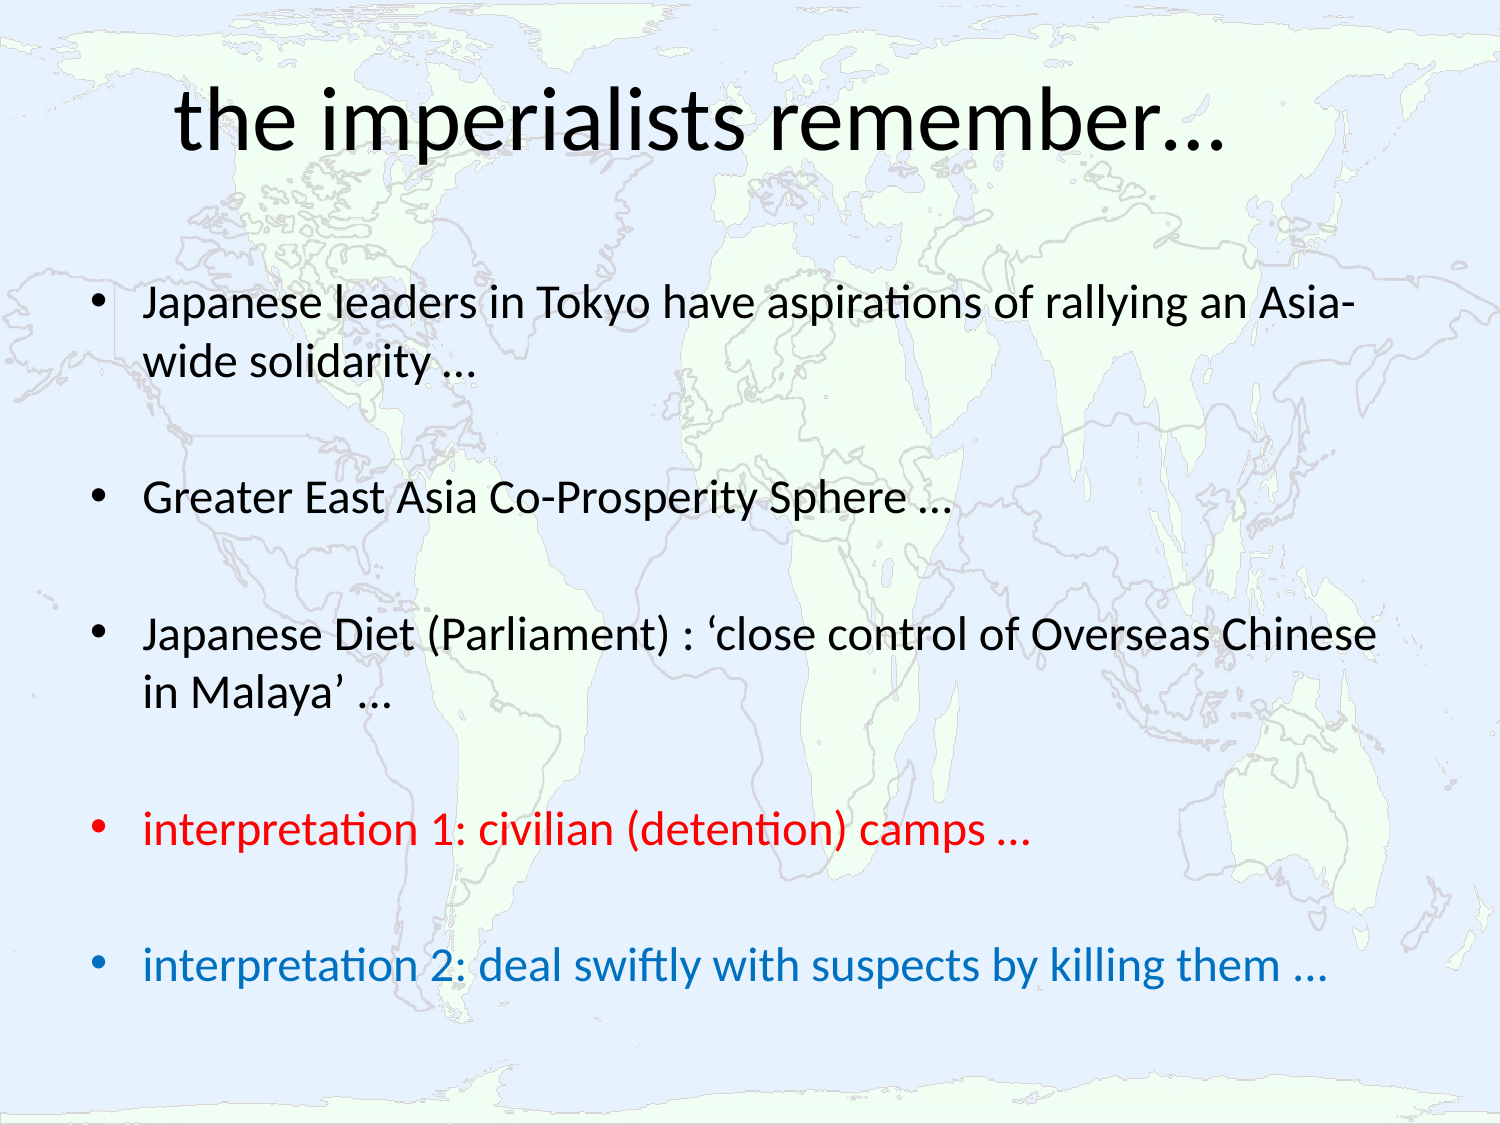

# the imperialists remember…
Japanese leaders in Tokyo have aspirations of rallying an Asia-wide solidarity …

Greater East Asia Co-Prosperity Sphere …

Japanese Diet (Parliament) : ‘close control of Overseas Chinese in Malaya’ ...

interpretation 1: civilian (detention) camps …

interpretation 2: deal swiftly with suspects by killing them ...